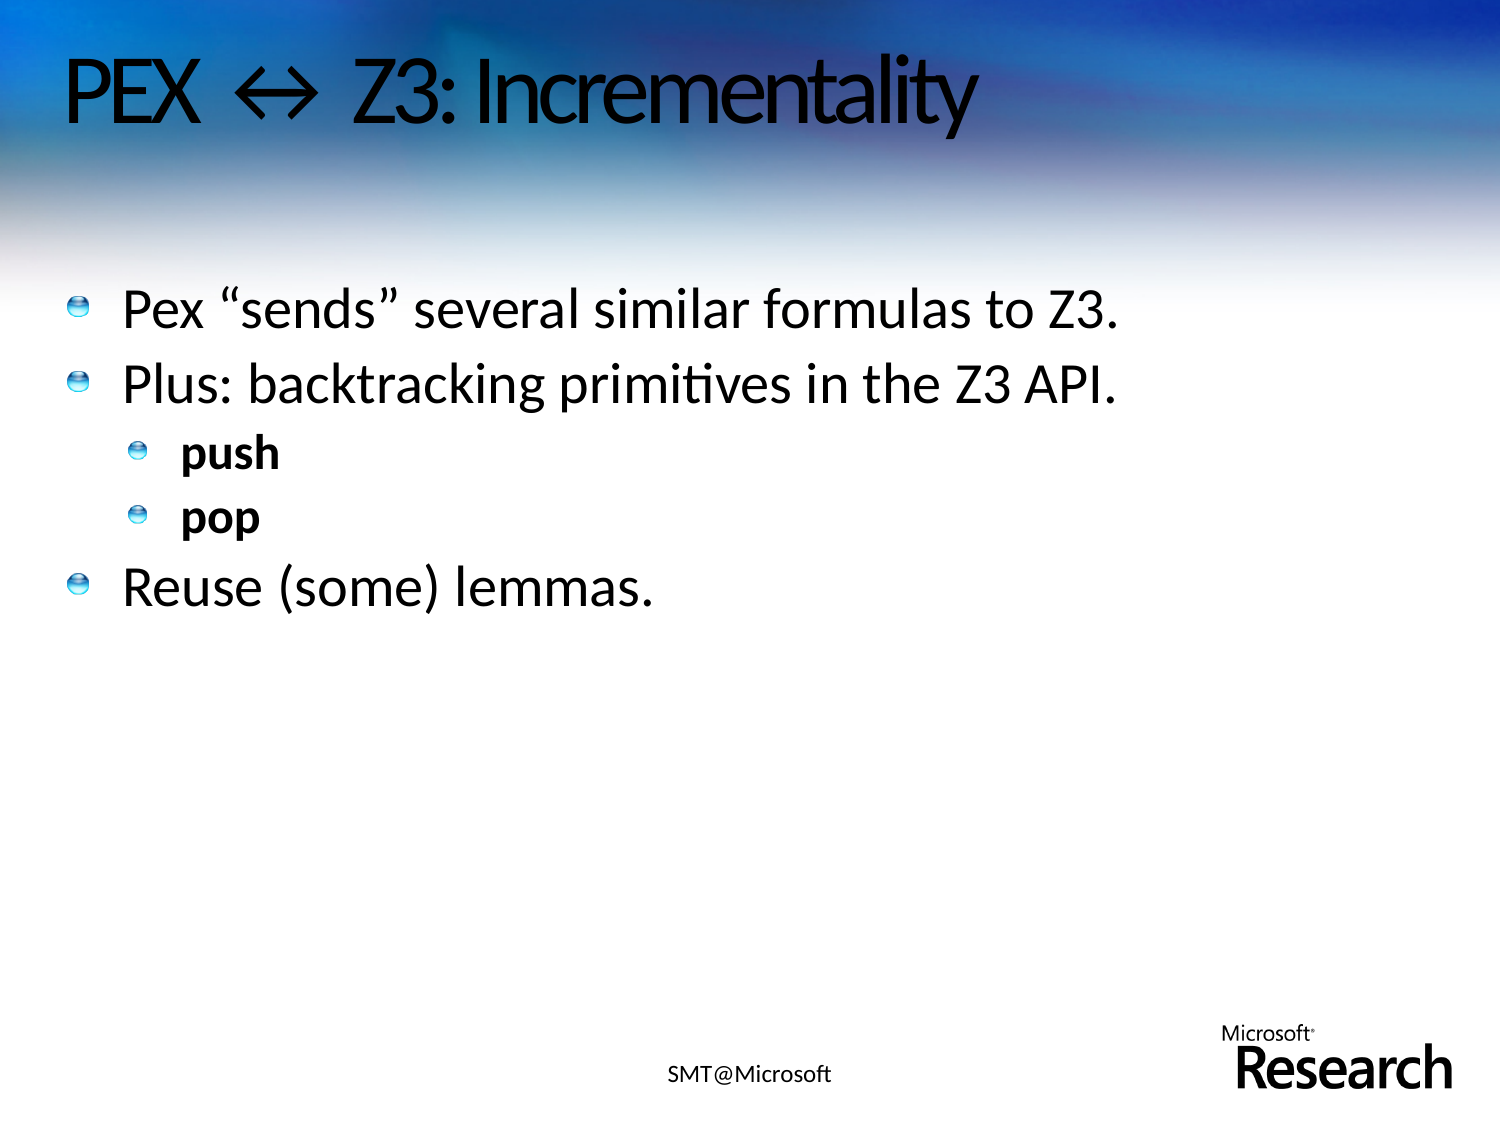

# PEX ↔ Z3: Incrementality
Pex “sends” several similar formulas to Z3.
Plus: backtracking primitives in the Z3 API.
push
pop
Reuse (some) lemmas.
SMT@Microsoft